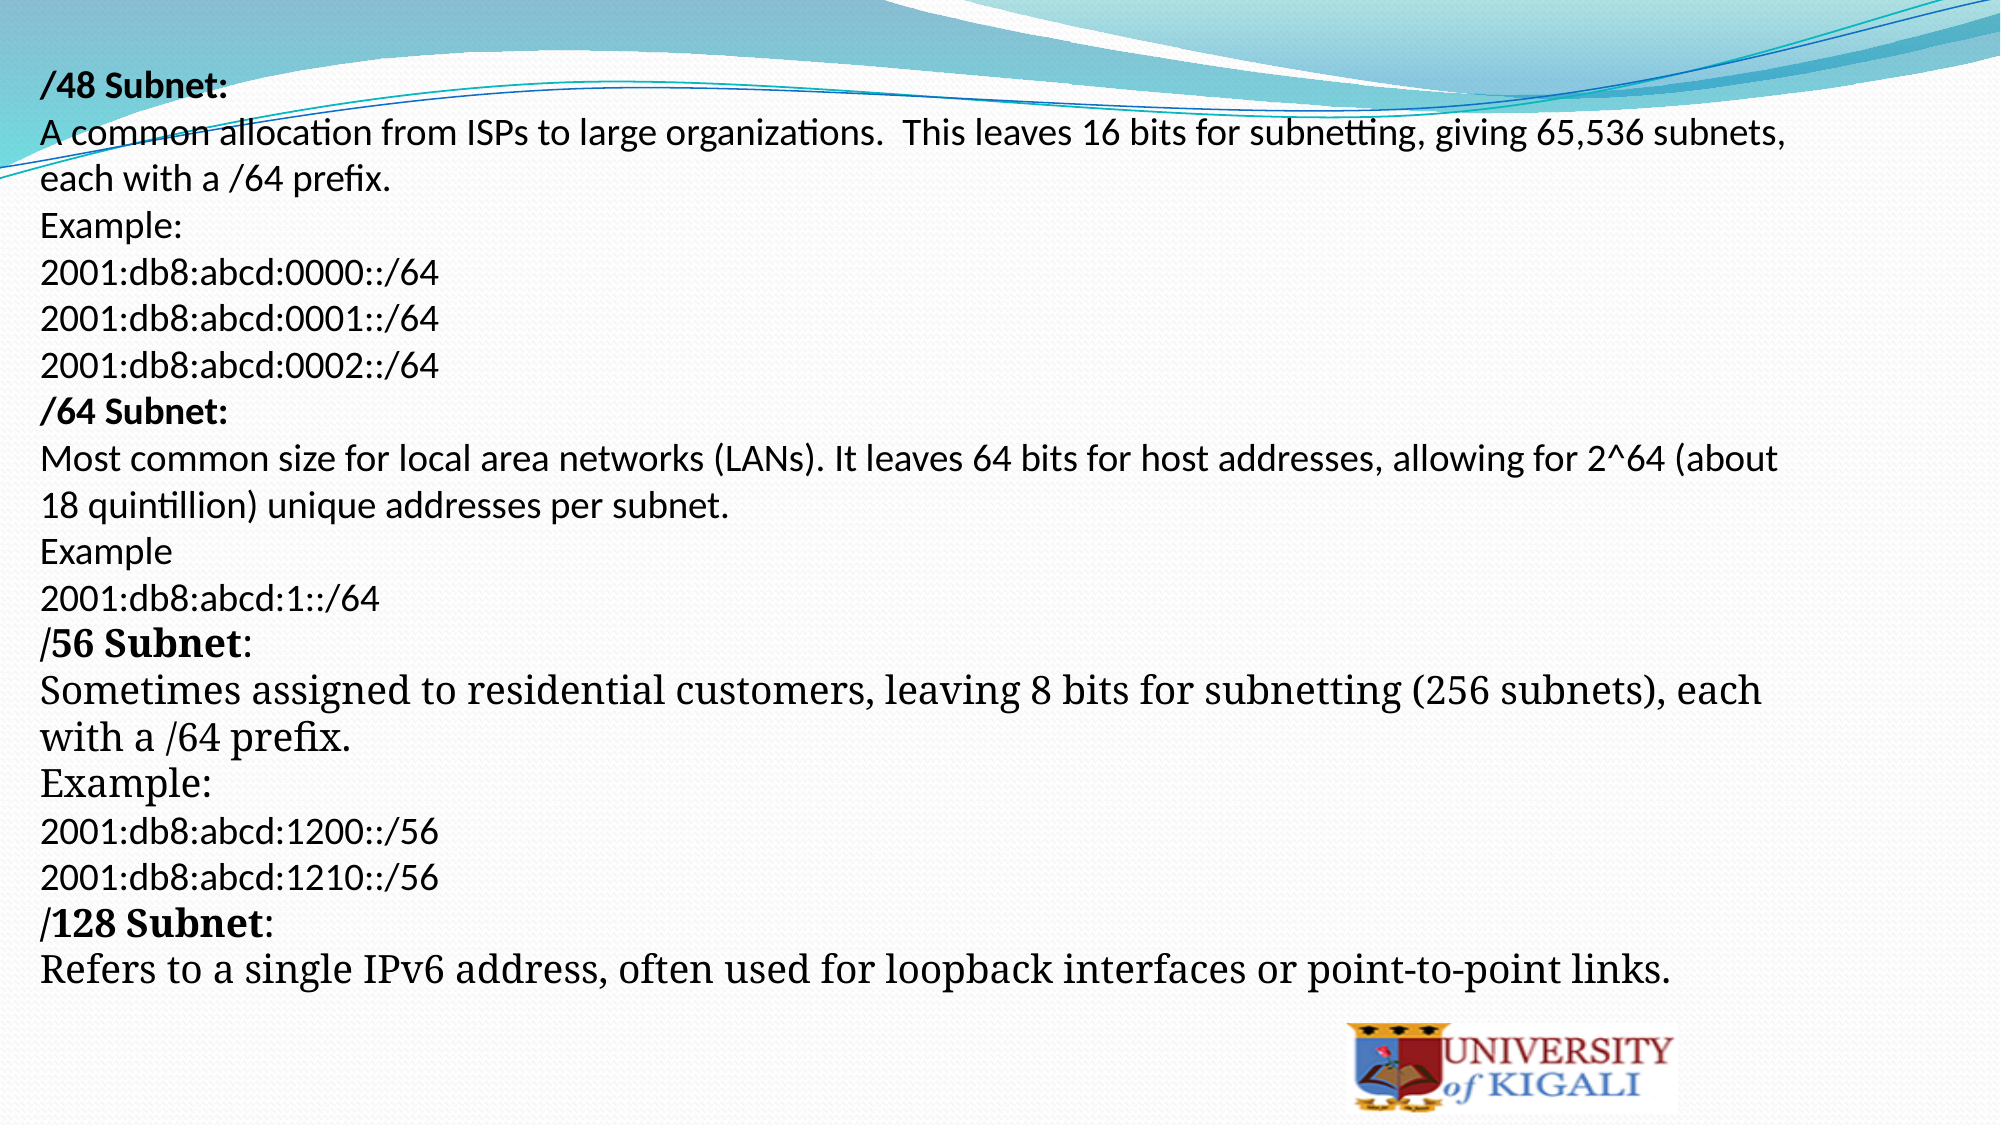

/48 Subnet:
A common allocation from ISPs to large organizations.  This leaves 16 bits for subnetting, giving 65,536 subnets, each with a /64 prefix.
Example:
2001:db8:abcd:0000::/64
2001:db8:abcd:0001::/64
2001:db8:abcd:0002::/64
/64 Subnet:
Most common size for local area networks (LANs). It leaves 64 bits for host addresses, allowing for 2^64 (about 18 quintillion) unique addresses per subnet.
Example
2001:db8:abcd:1::/64
/56 Subnet:
Sometimes assigned to residential customers, leaving 8 bits for subnetting (256 subnets), each with a /64 prefix.
Example:
2001:db8:abcd:1200::/56
2001:db8:abcd:1210::/56
/128 Subnet:
Refers to a single IPv6 address, often used for loopback interfaces or point-to-point links.